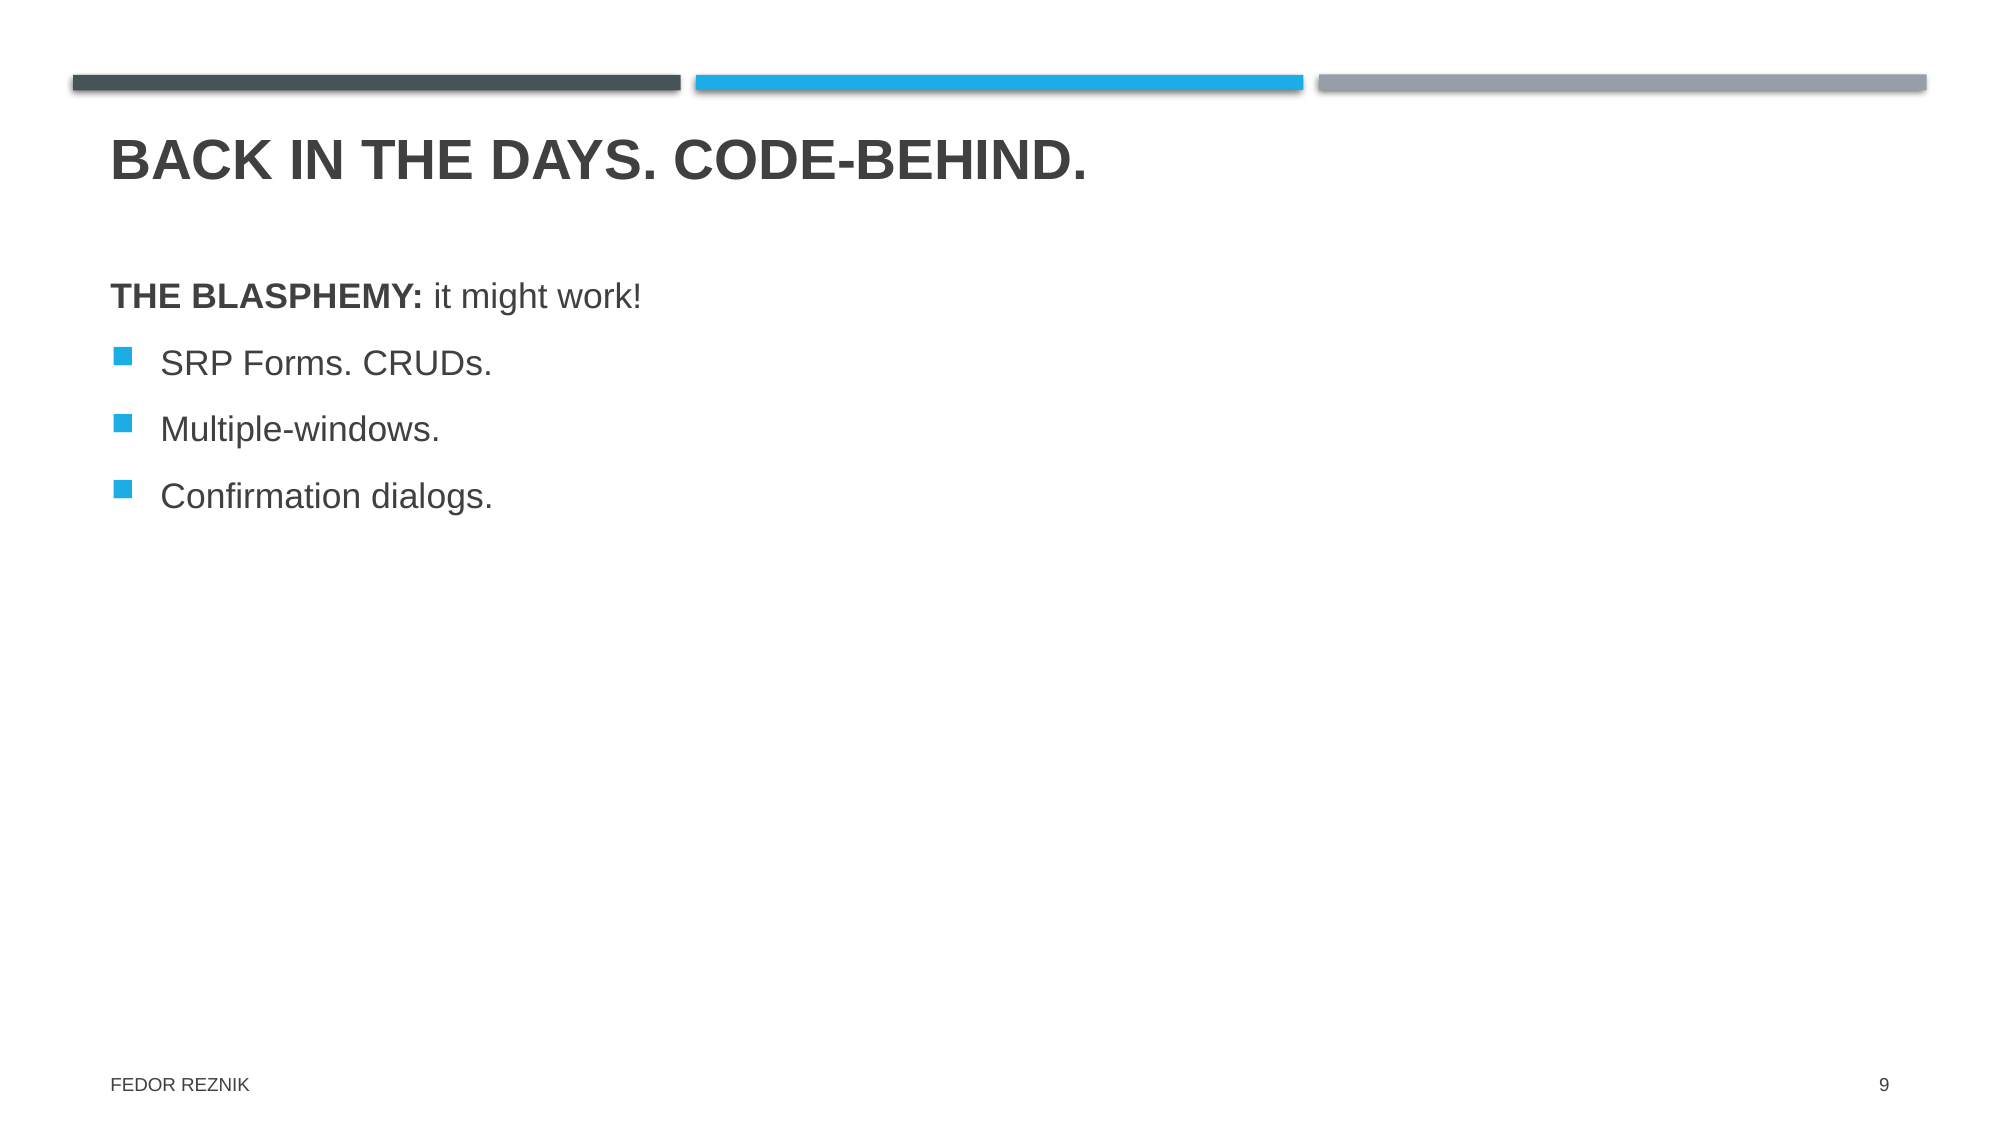

# Back in the days. Code-behind.
THE BLASPHEMY: it might work!
SRP Forms. CRUDs.
Multiple-windows.
Confirmation dialogs.
Fedor Reznik
9